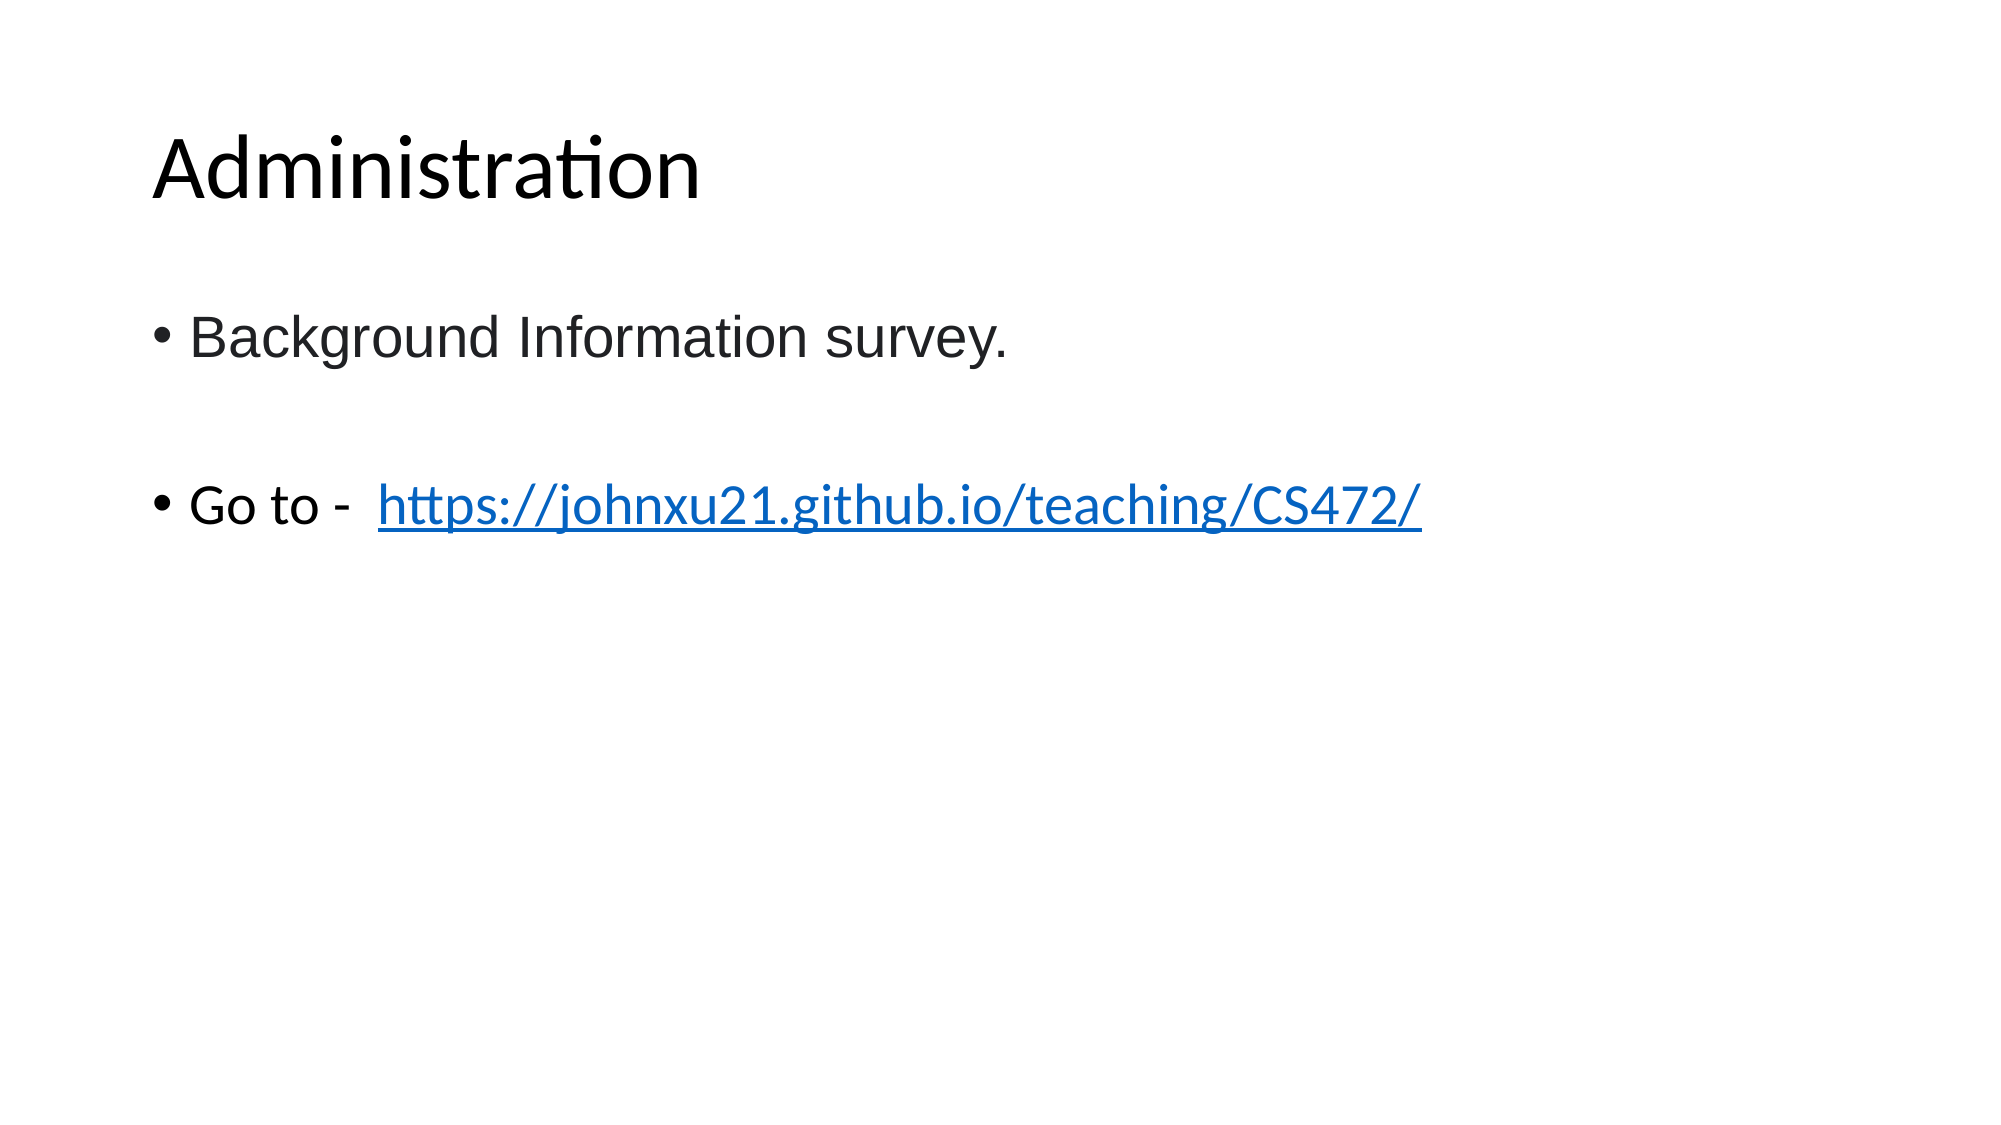

# Administration
Background Information survey.

Go to -  https://johnxu21.github.io/teaching/CS472/